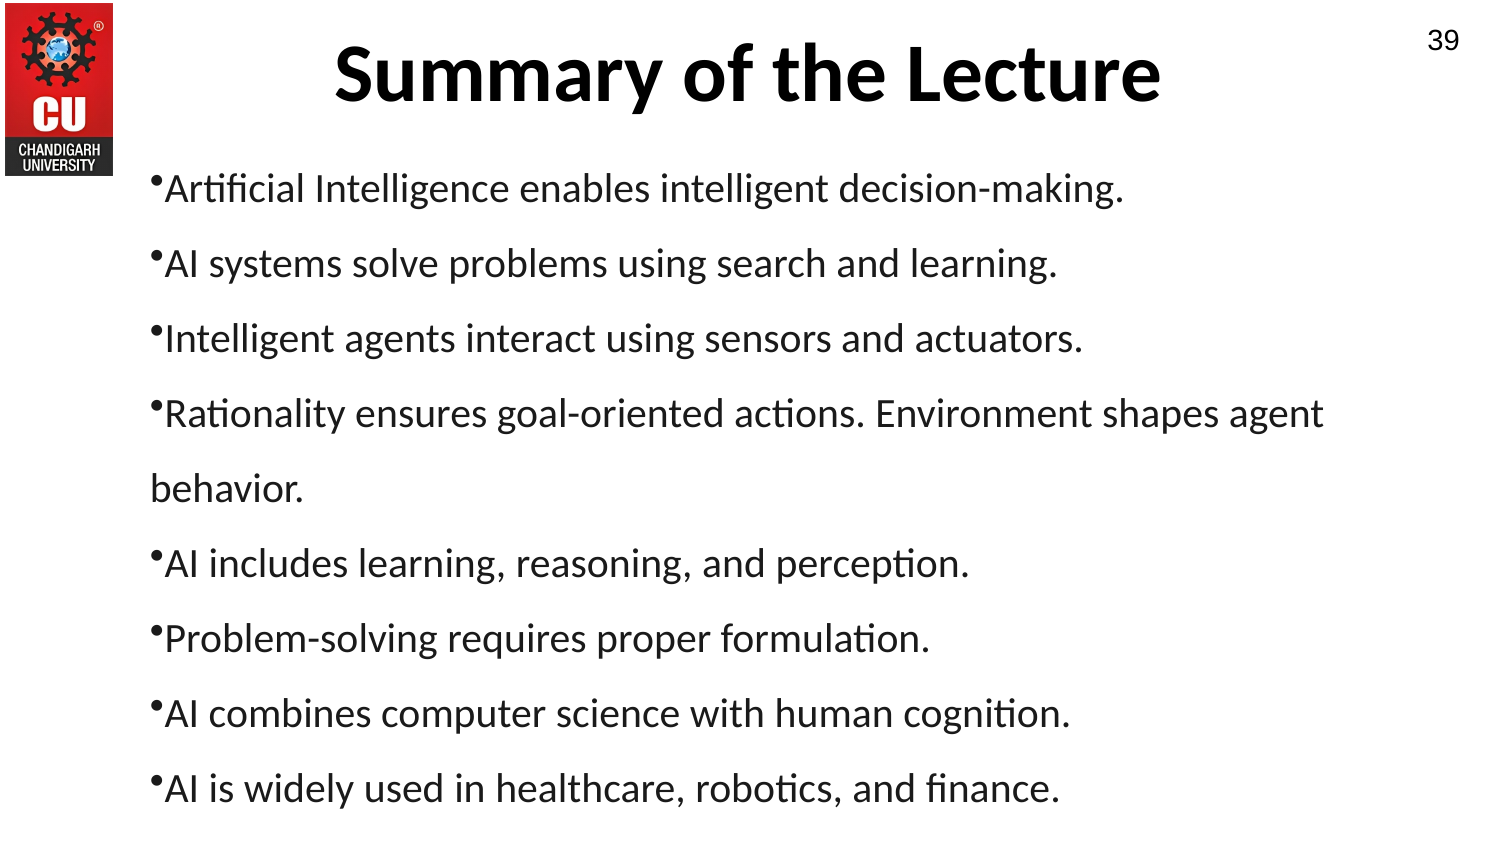

Summary of the Lecture
39
Artificial Intelligence enables intelligent decision-making.
AI systems solve problems using search and learning.
Intelligent agents interact using sensors and actuators.
Rationality ensures goal-oriented actions. Environment shapes agent behavior.
AI includes learning, reasoning, and perception.
Problem-solving requires proper formulation.
AI combines computer science with human cognition.
AI is widely used in healthcare, robotics, and finance.